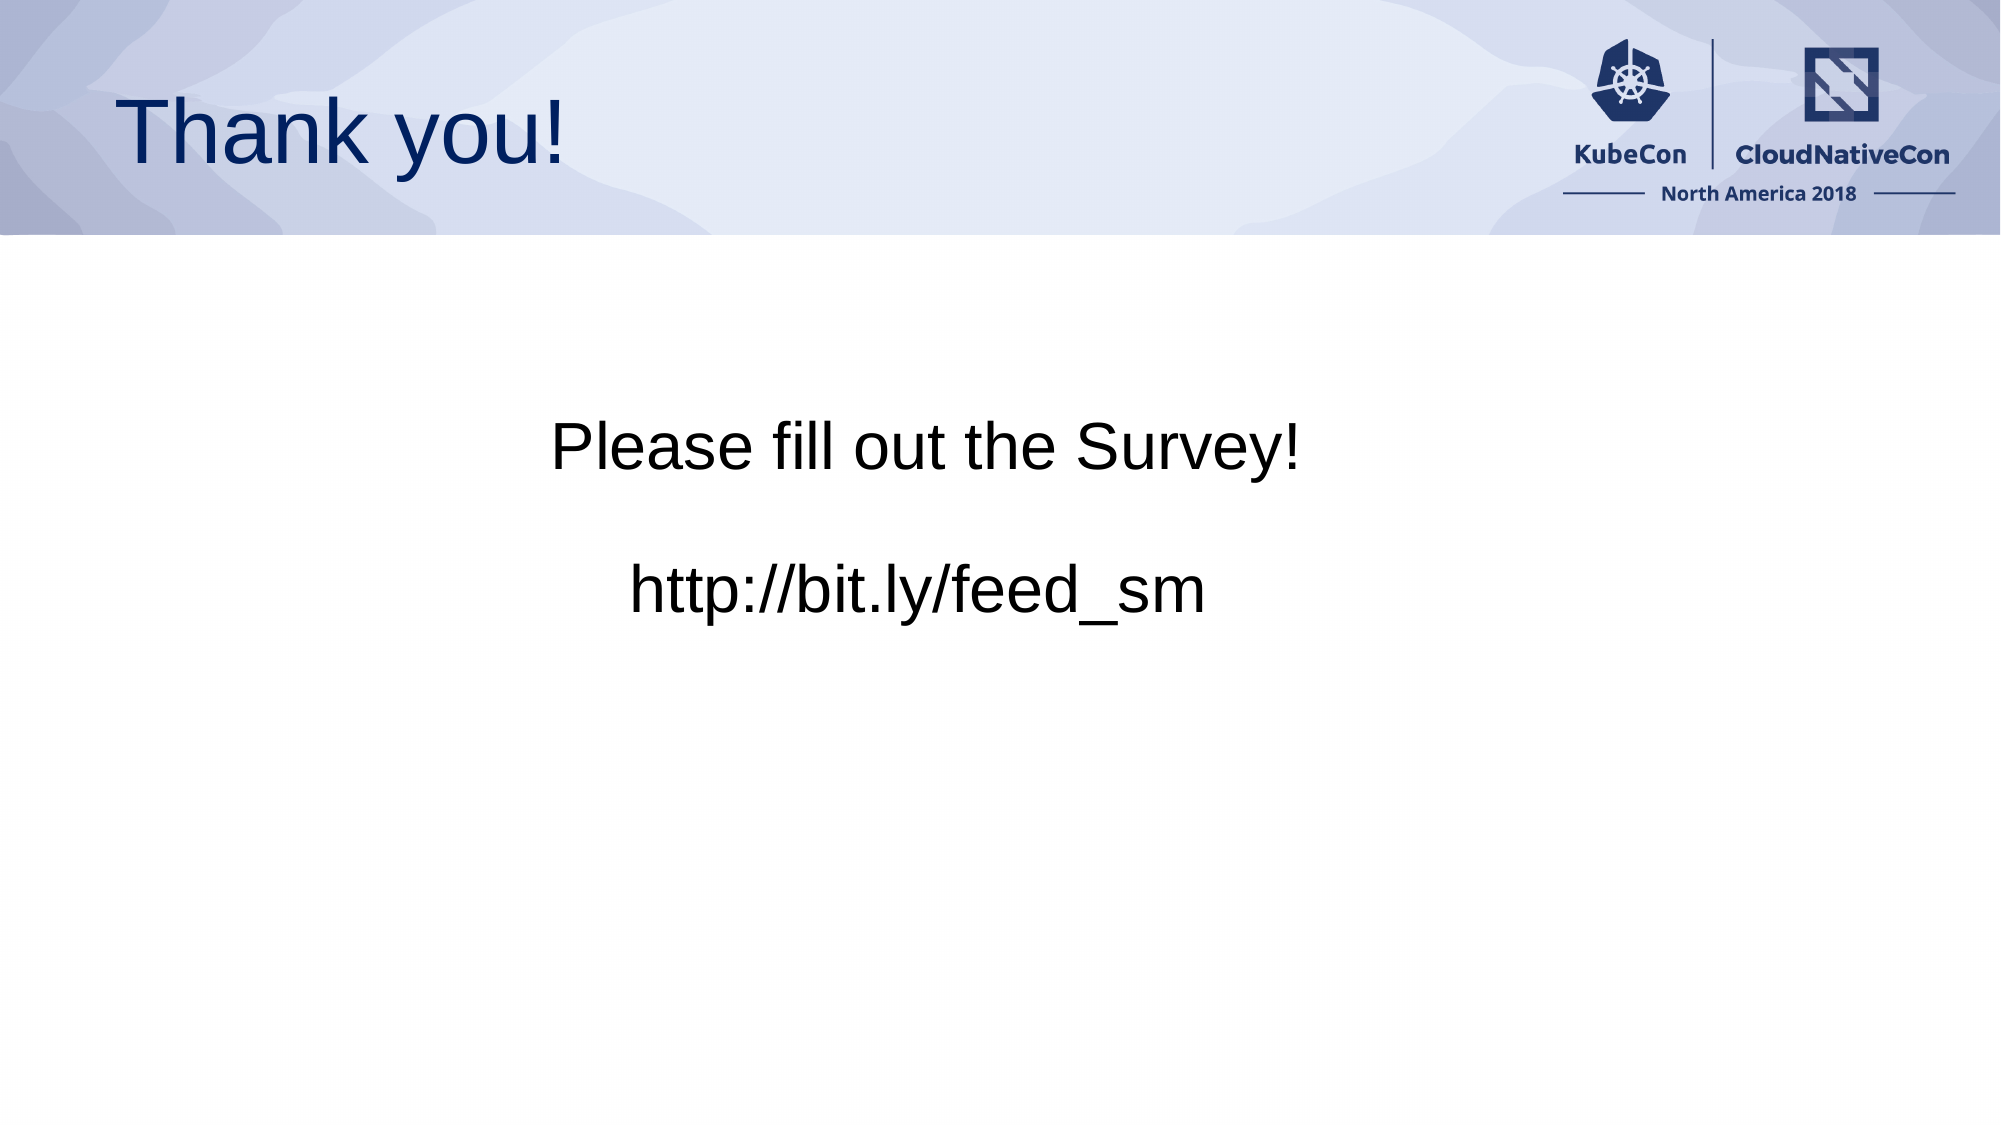

# Thank you!
Please fill out the Survey!
http://bit.ly/feed_sm